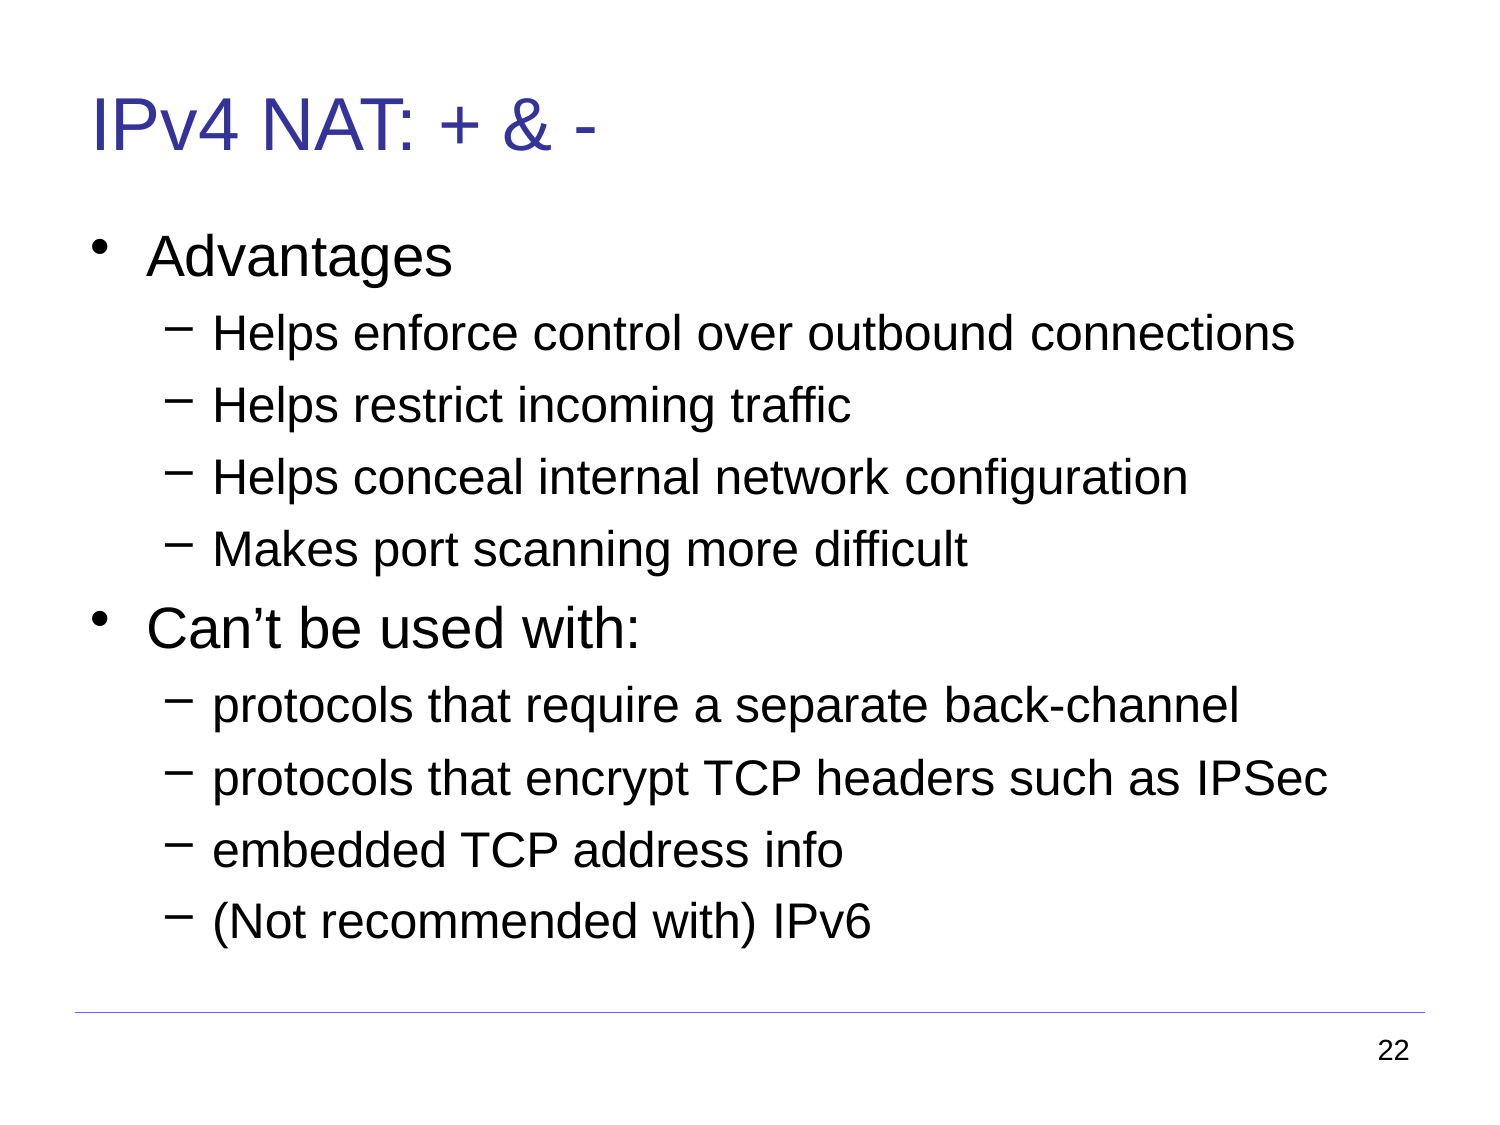

# IPv4 NAT: + & -
Advantages
Helps enforce control over outbound connections
Helps restrict incoming traffic
Helps conceal internal network configuration
Makes port scanning more difficult
Can’t be used with:
protocols that require a separate back-channel
protocols that encrypt TCP headers such as IPSec
embedded TCP address info
(Not recommended with) IPv6

22